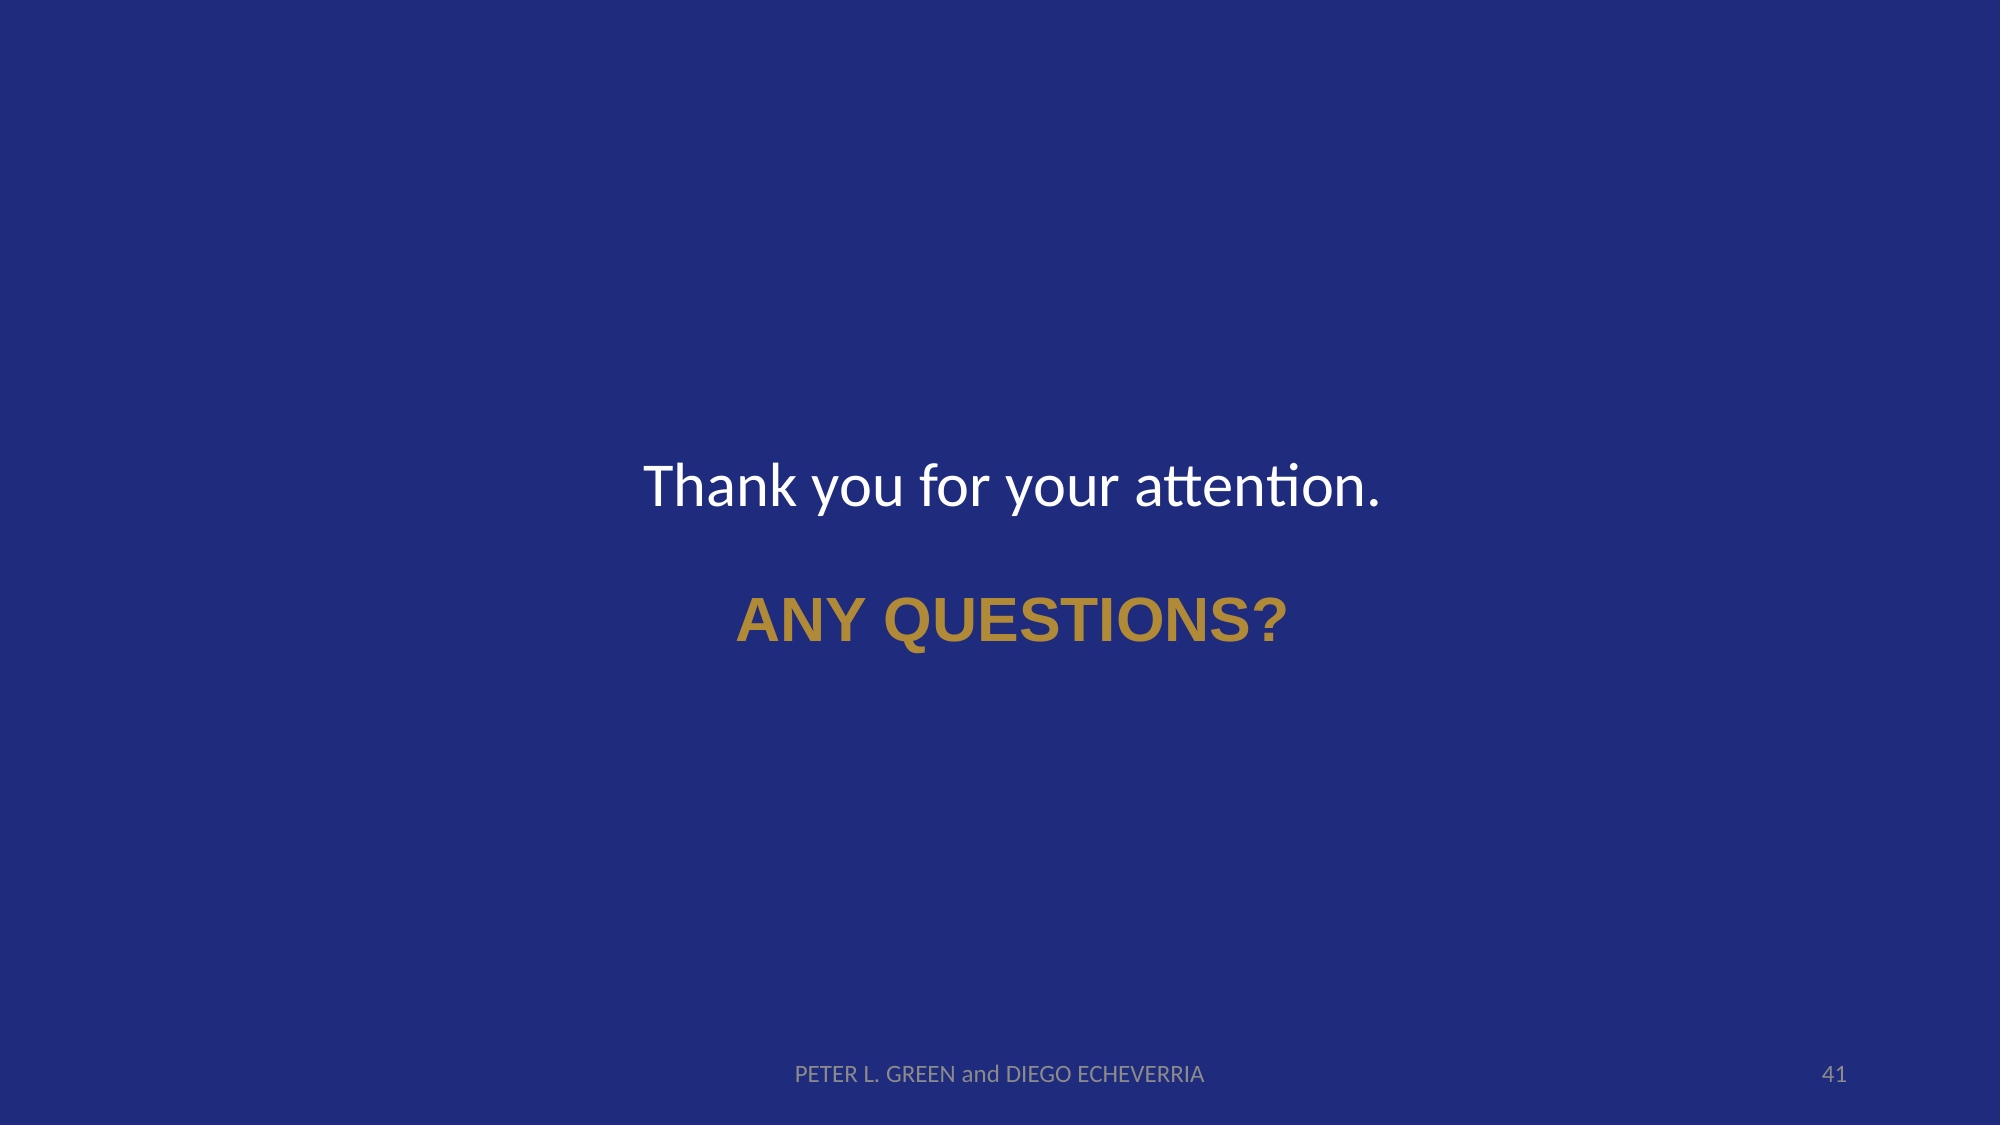

# Thank you for your attention. ANY QUESTIONS?
PETER L. GREEN and DIEGO ECHEVERRIA
41